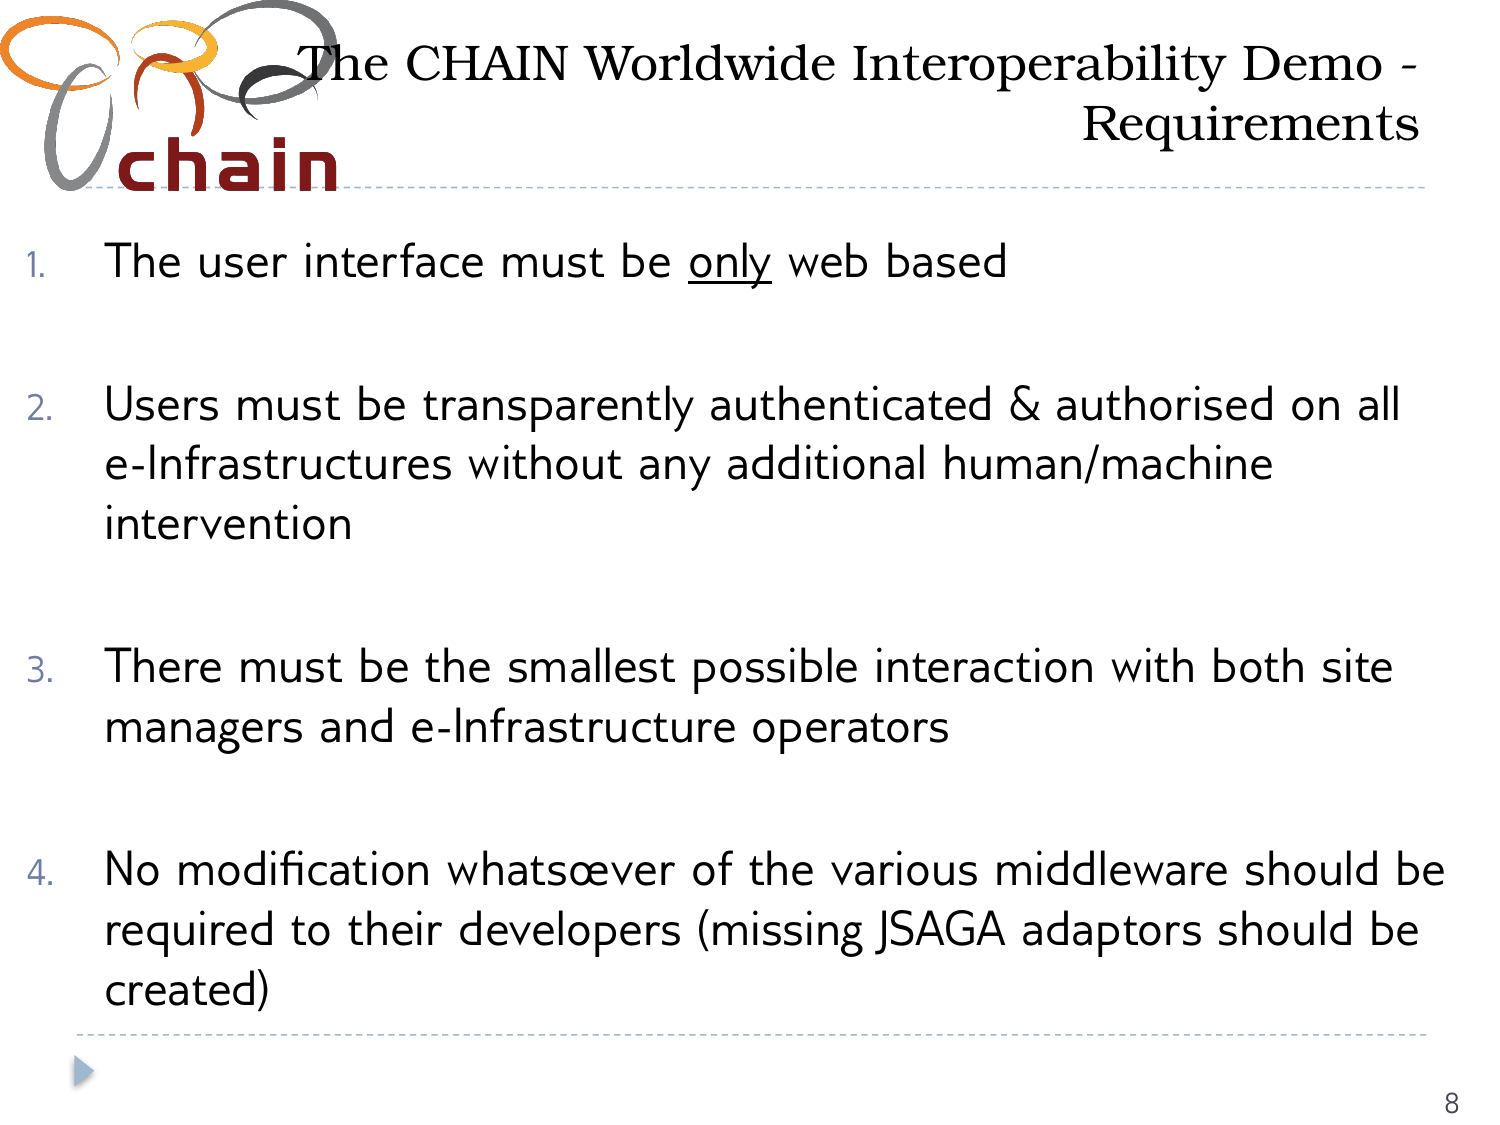

# The CHAIN Worldwide Interoperability Demo - Requirements
The user interface must be only web based

Users must be transparently authenticated & authorised on all      e-Infrastructures without any additional human/machine intervention

There must be the smallest possible interaction with both site managers and e-Infrastructure operators

No modification whatsoever of the various middleware should be required to their developers (missing JSAGA adaptors should be created)
8